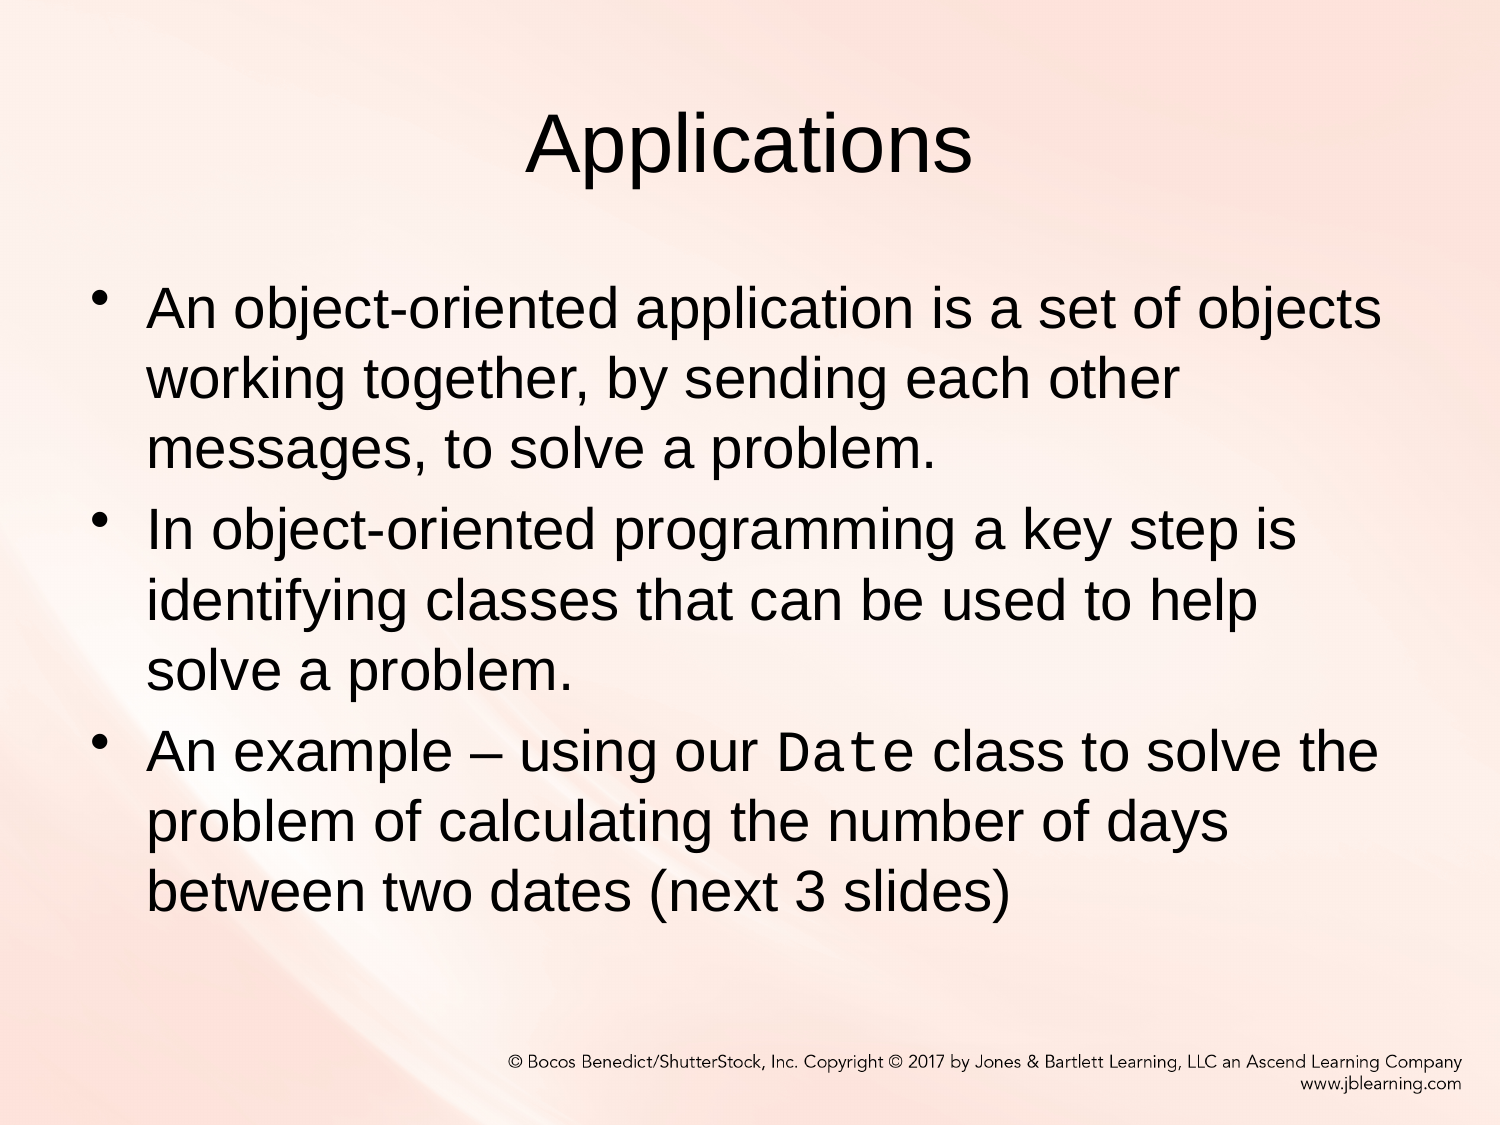

# Applications
An object-oriented application is a set of objects working together, by sending each other messages, to solve a problem.
In object-oriented programming a key step is identifying classes that can be used to help solve a problem.
An example – using our Date class to solve the problem of calculating the number of days between two dates (next 3 slides)